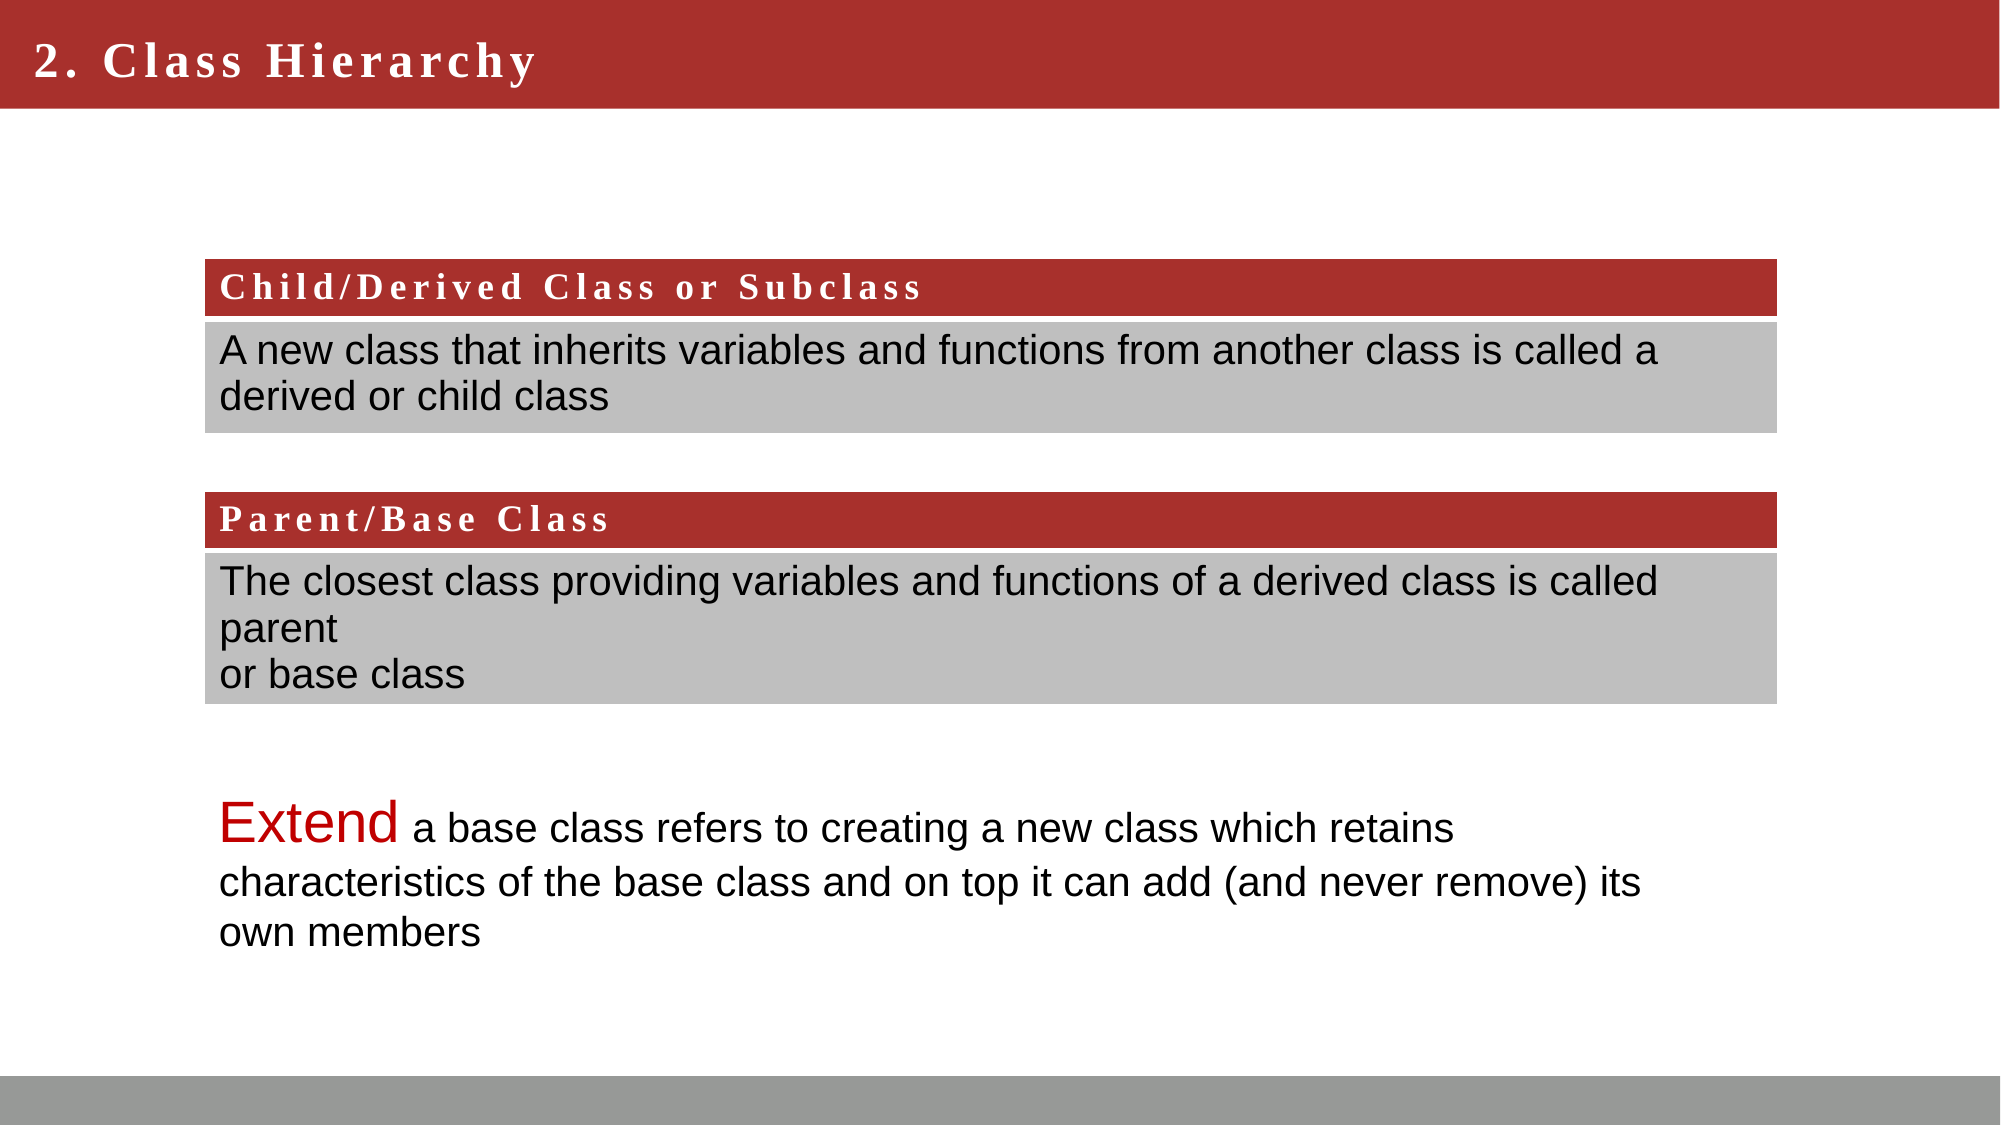

# 2. Class Hierarchy
| Child/Derived Class or Subclass |
| --- |
| A new class that inherits variables and functions from another class is called a derived or child class |
| Parent/Base Class |
| --- |
| The closest class providing variables and functions of a derived class is called parent or base class |
Extend a base class refers to creating a new class which retains characteristics of the base class and on top it can add (and never remove) its own members
21